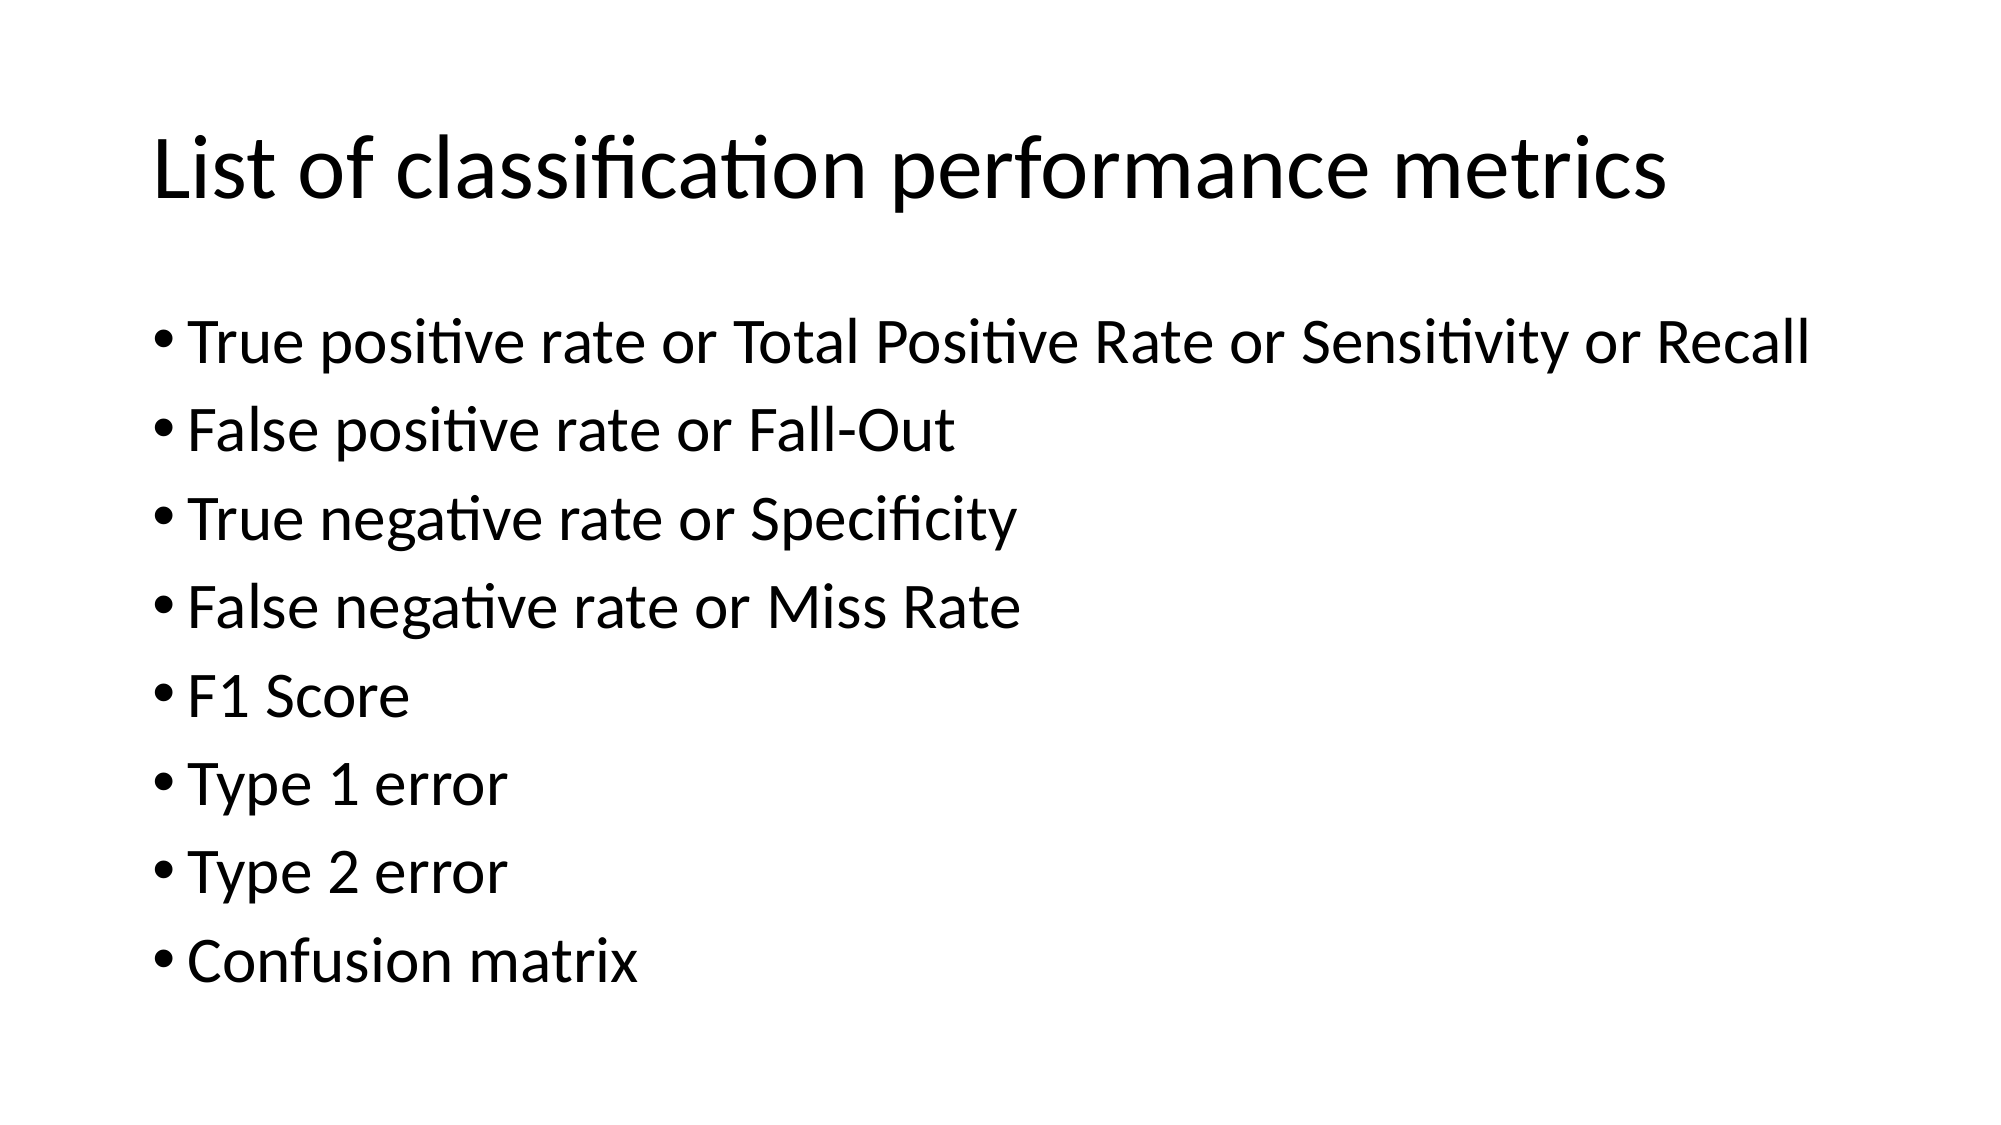

# List of classification performance metrics
True positive rate or Total Positive Rate or Sensitivity or Recall
False positive rate or Fall-Out
True negative rate or Specificity
False negative rate or Miss Rate
F1 Score
Type 1 error
Type 2 error
Confusion matrix